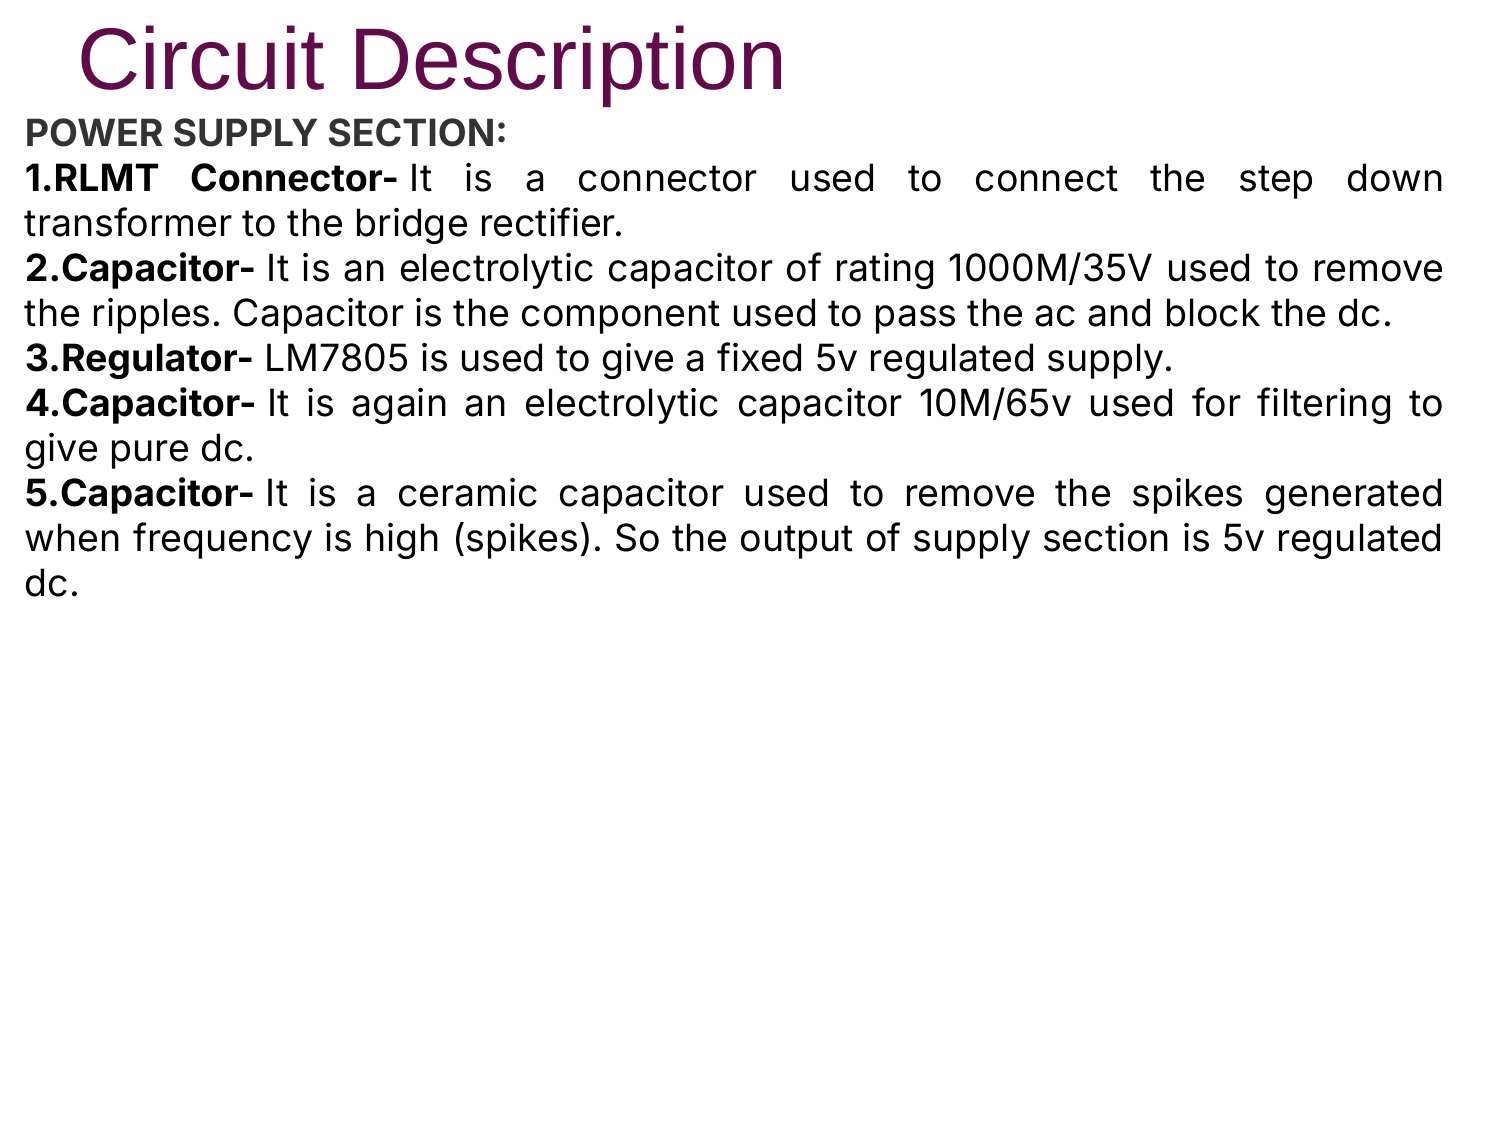

# Circuit Description
POWER SUPPLY SECTION:
RLMT Connector- It is a connector used to connect the step down transformer to the bridge rectifier.
Capacitor- It is an electrolytic capacitor of rating 1000M/35V used to remove the ripples. Capacitor is the component used to pass the ac and block the dc.
Regulator- LM7805 is used to give a fixed 5v regulated supply.
Capacitor- It is again an electrolytic capacitor 10M/65v used for filtering to give pure dc.
Capacitor- It is a ceramic capacitor used to remove the spikes generated when frequency is high (spikes). So the output of supply section is 5v regulated dc.